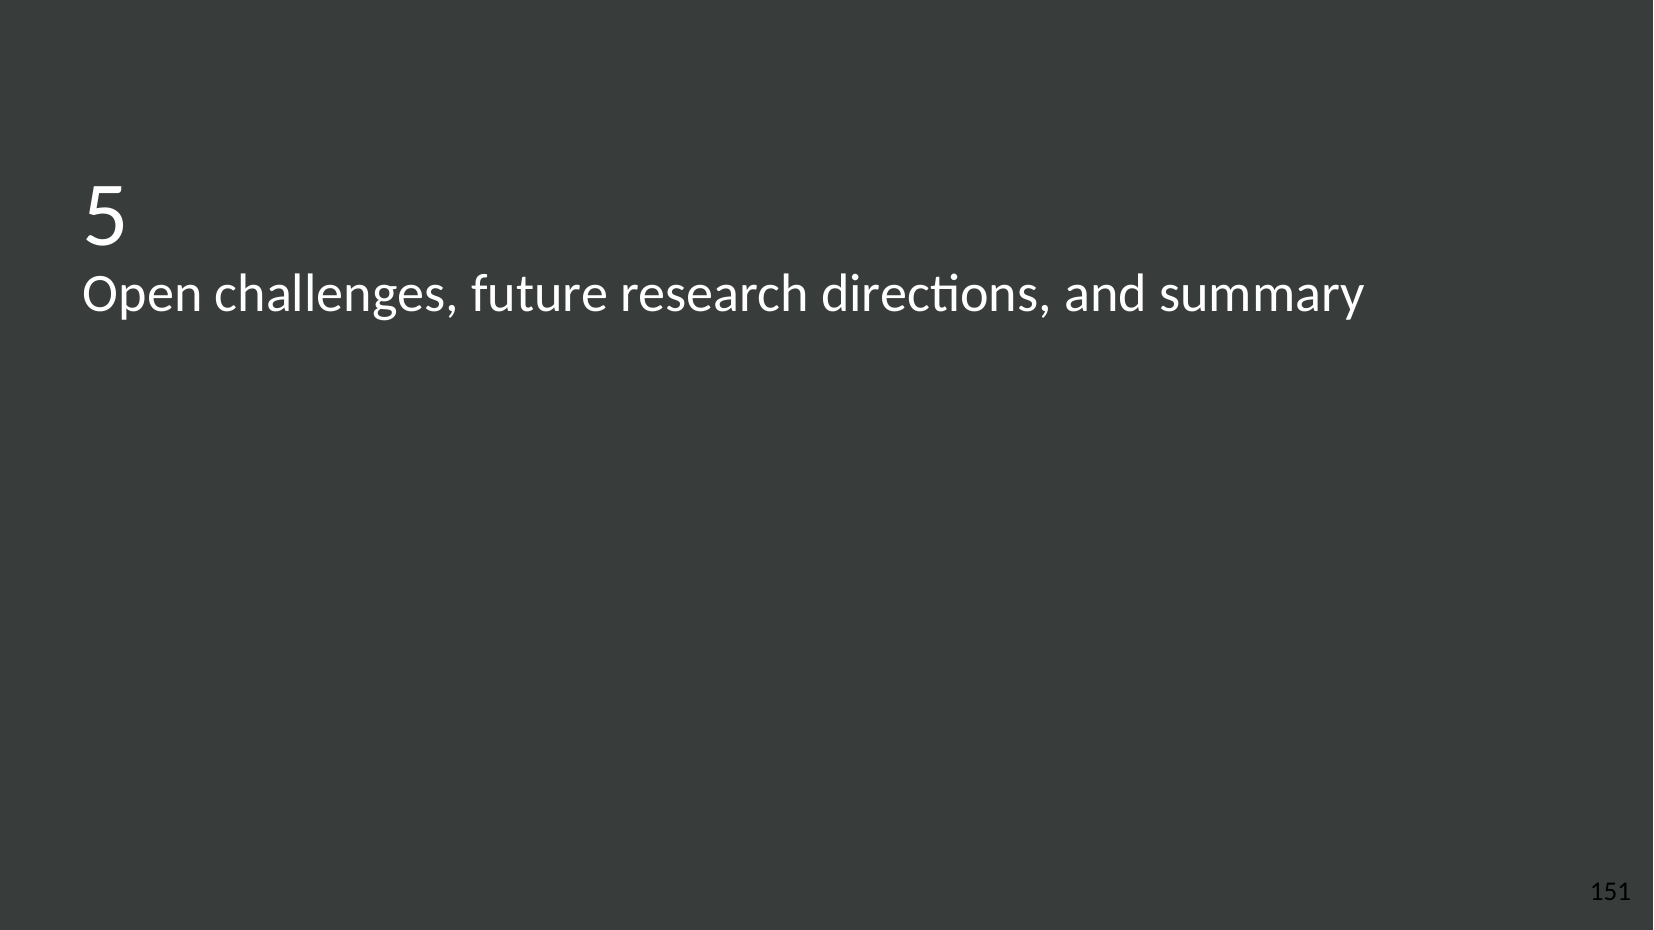

5
Open challenges, future research directions, and summary
151